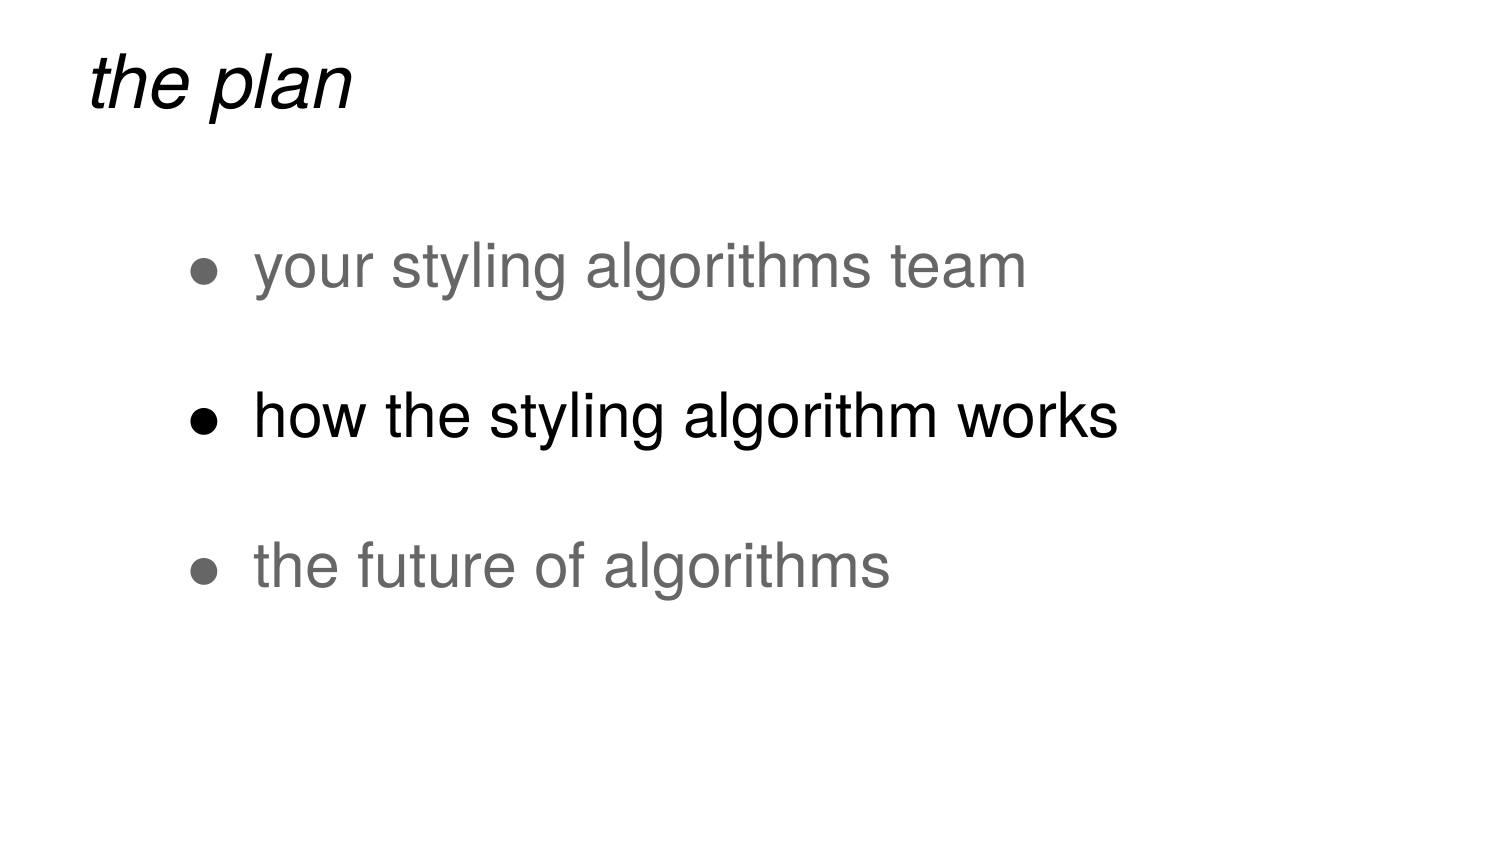

the plan
your styling algorithms team

how the styling algorithm works

the future of algorithms